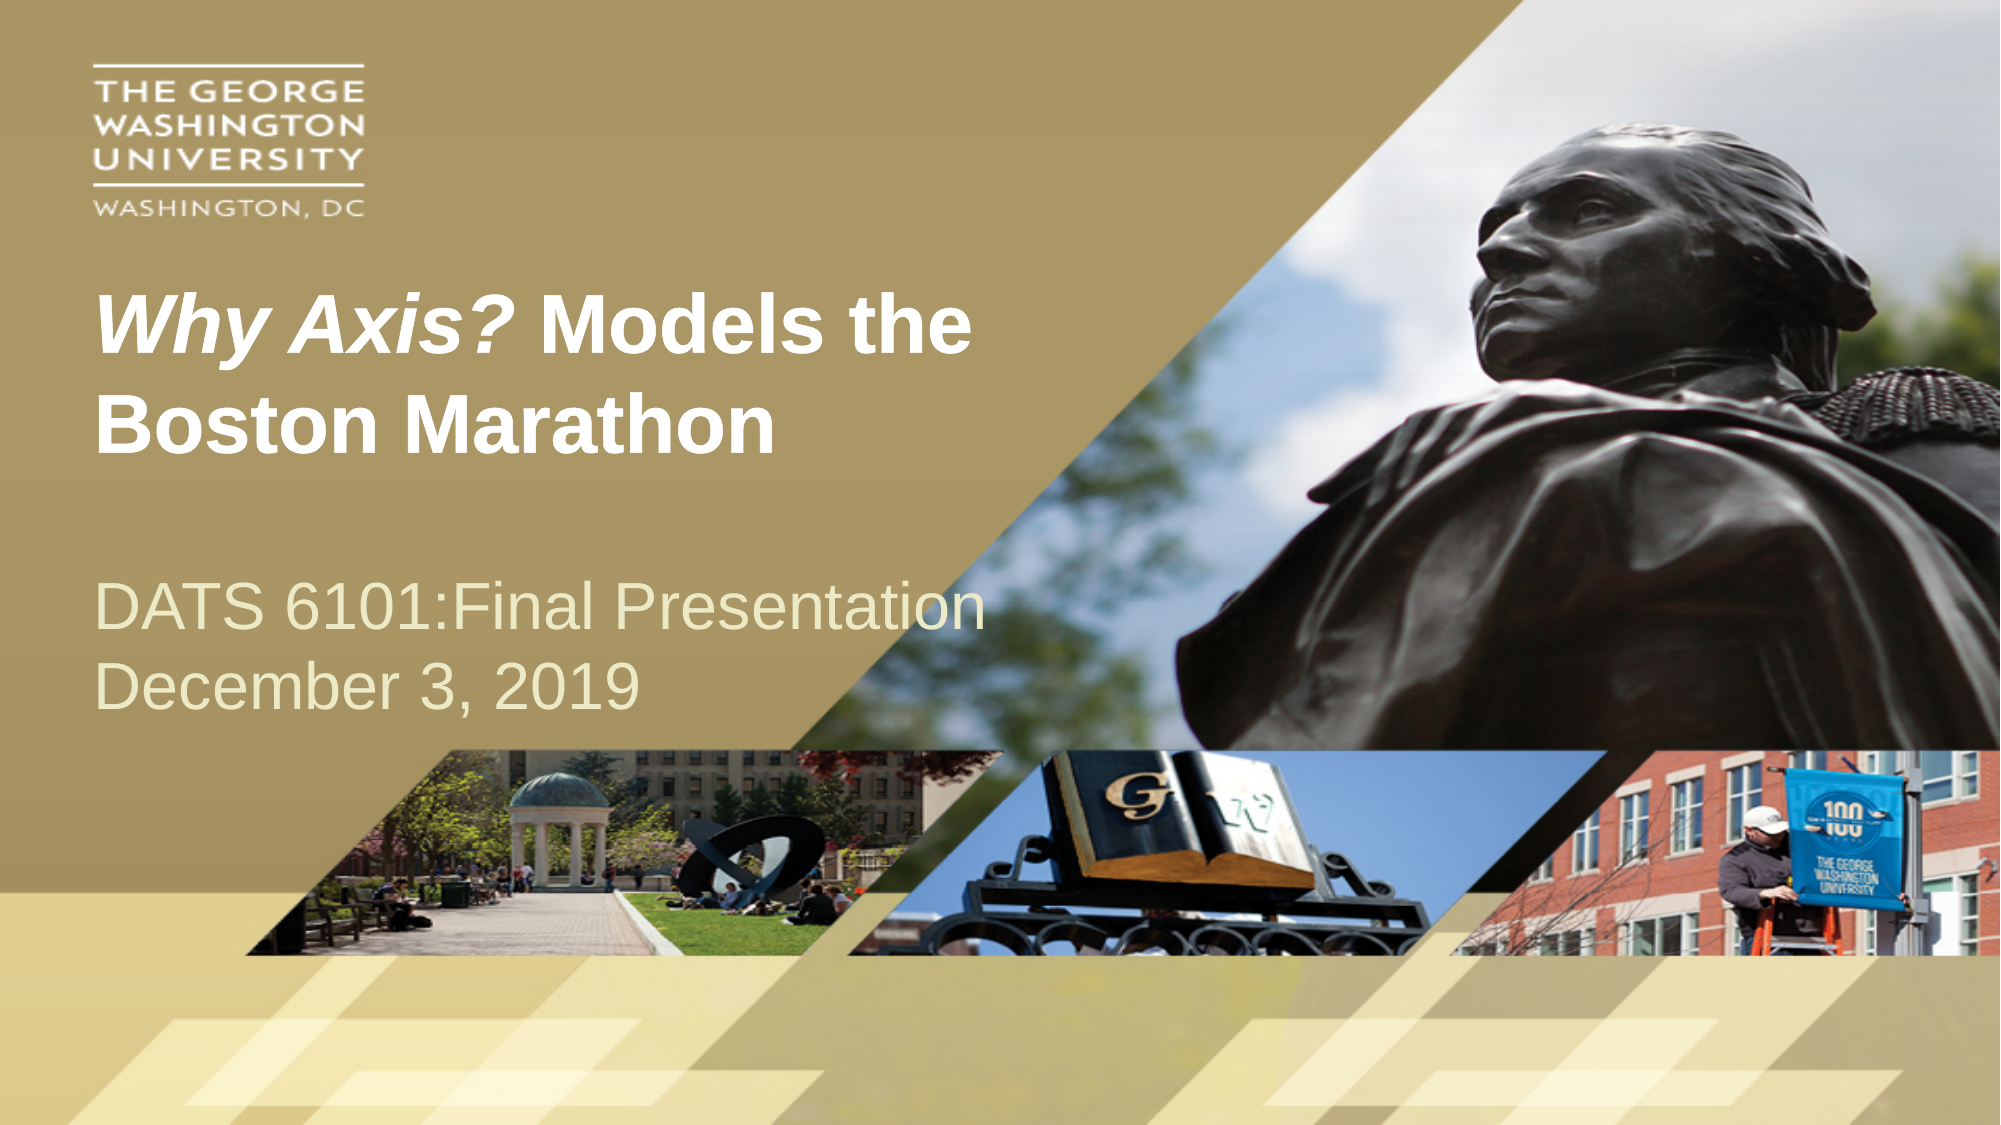

# Why Axis? Models the Boston Marathon
DATS 6101:Final Presentation
December 3, 2019